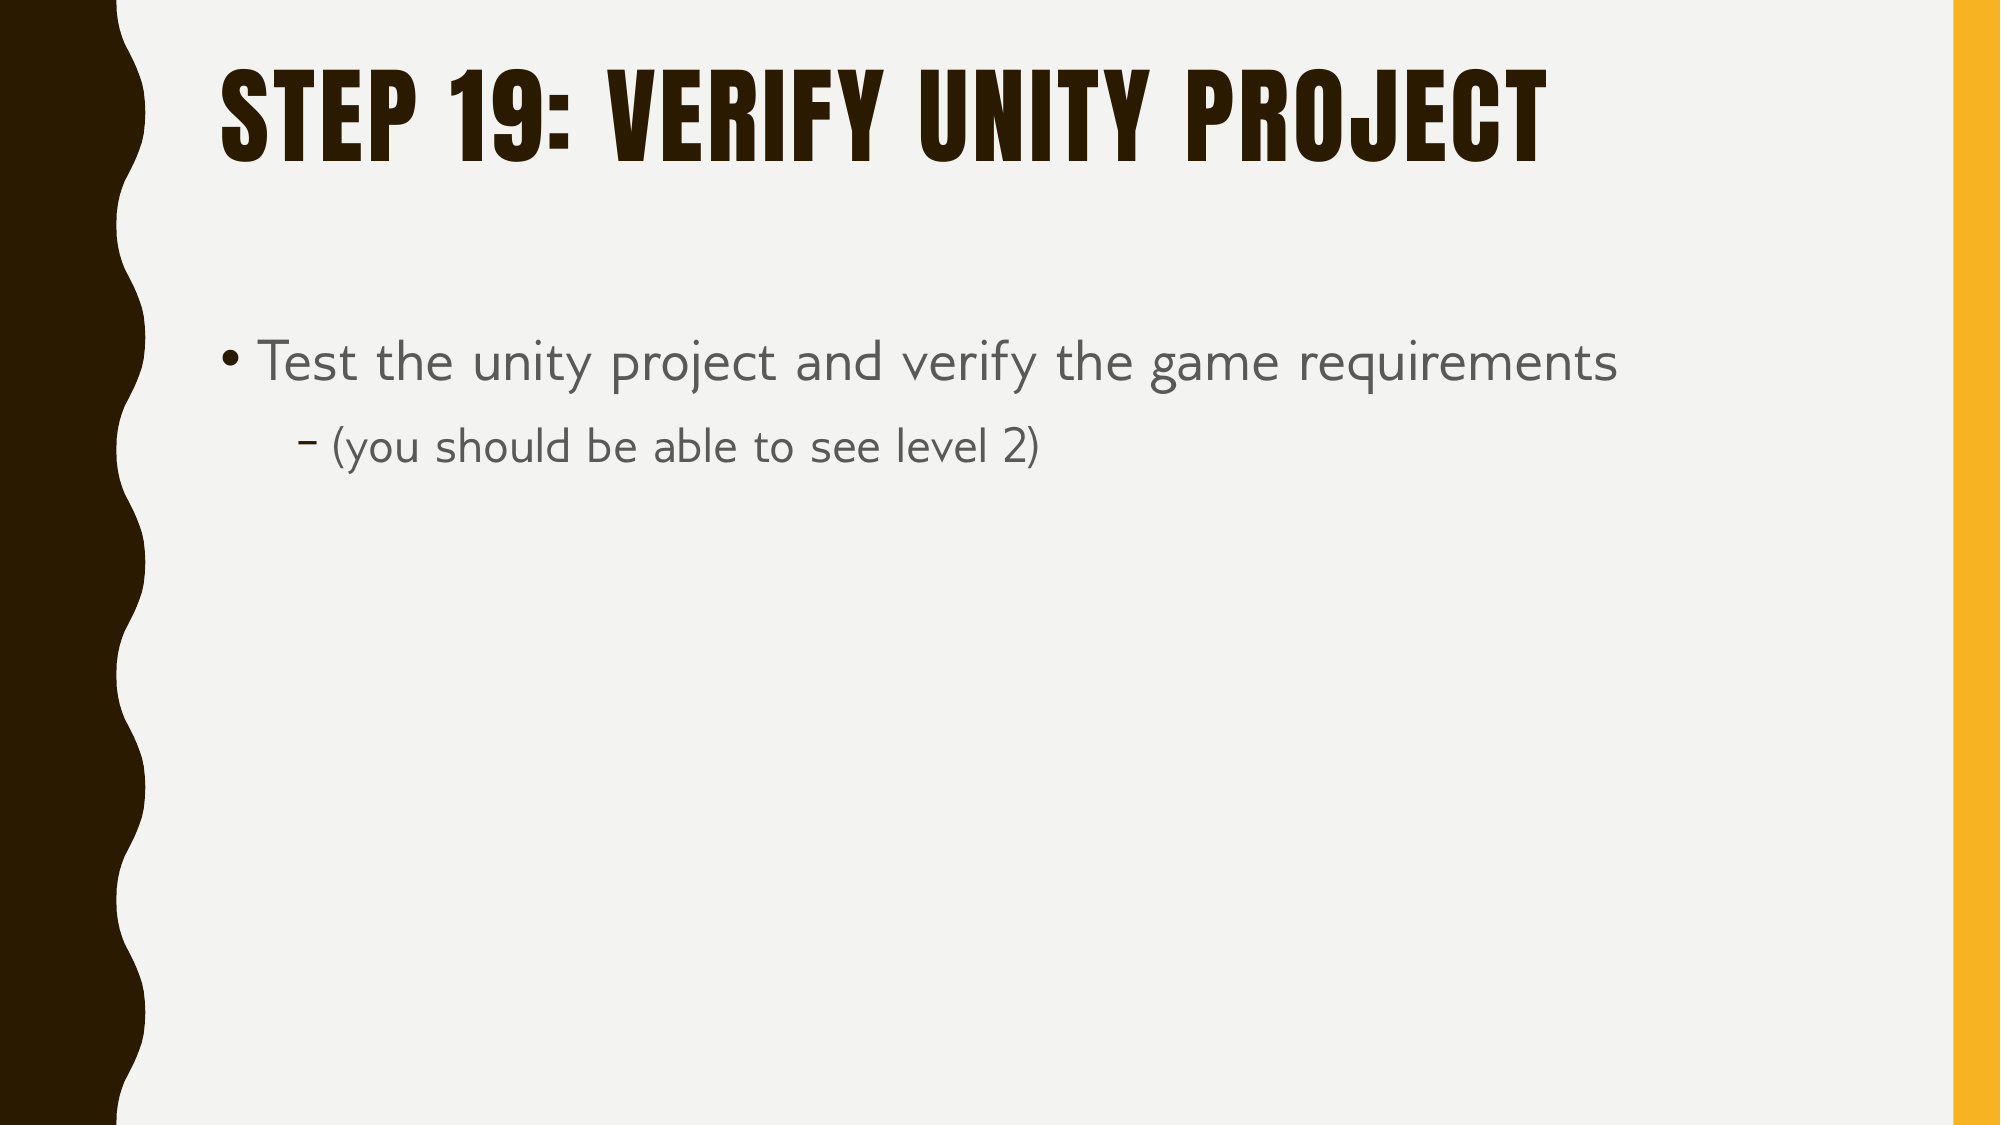

# Step 19: Verify unity project
Test the unity project and verify the game requirements
(you should be able to see level 2)